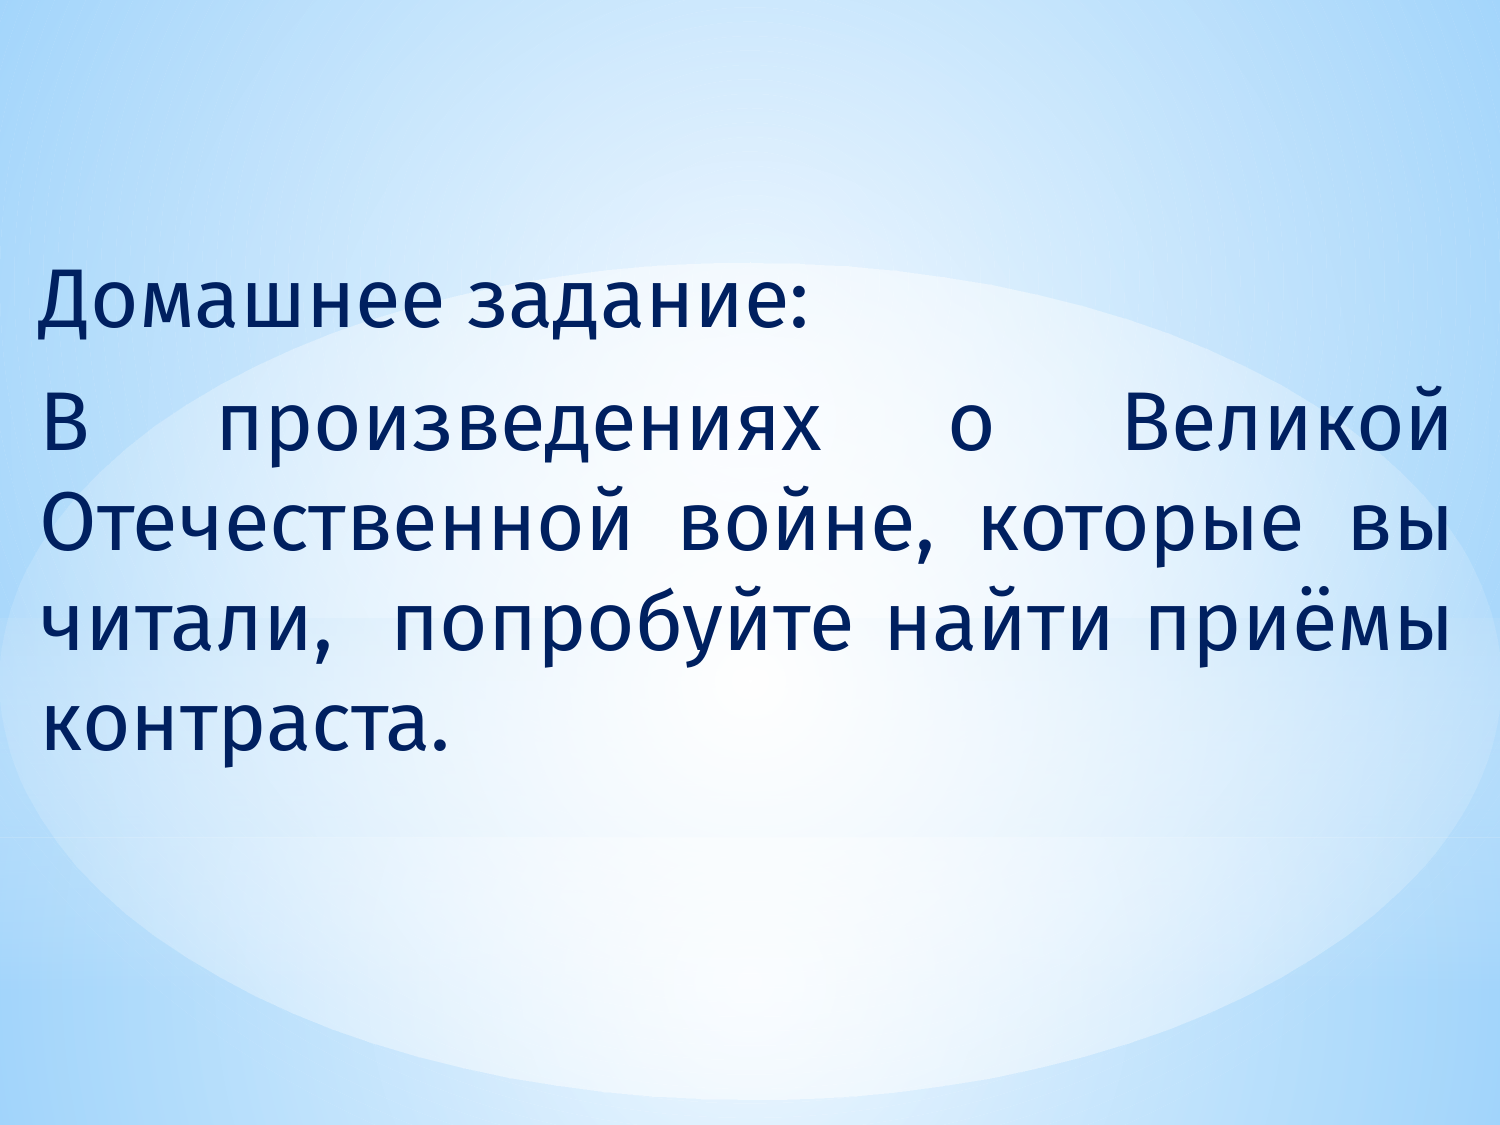

Домашнее задание:
В произведениях о Великой Отечественной войне, которые вы читали,  попробуйте найти приёмы контраста.